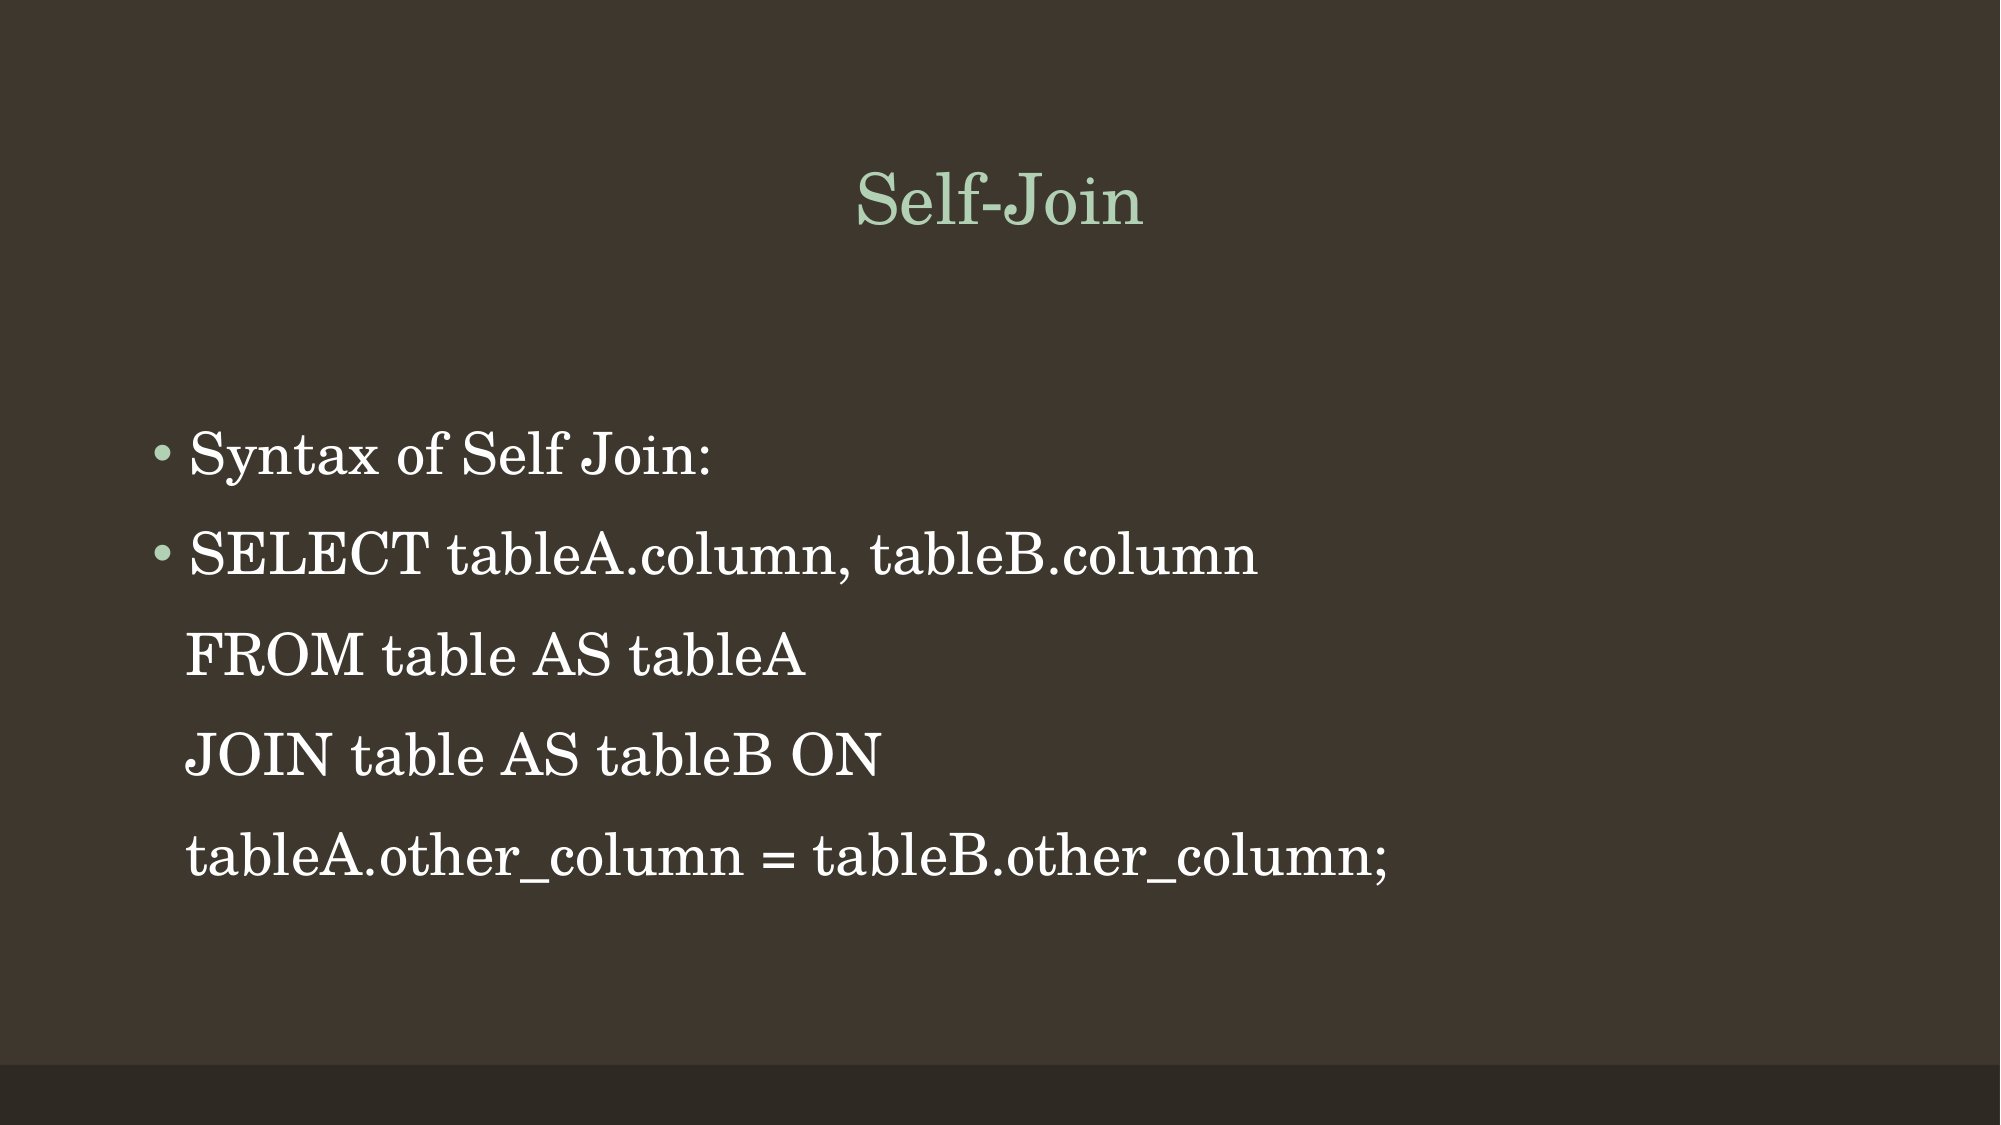

# Self-Join
Syntax of Self Join:
SELECT tableA.column, tableB.column
  FROM table AS tableA
  JOIN table AS tableB ON
  tableA.other_column = tableB.other_column;